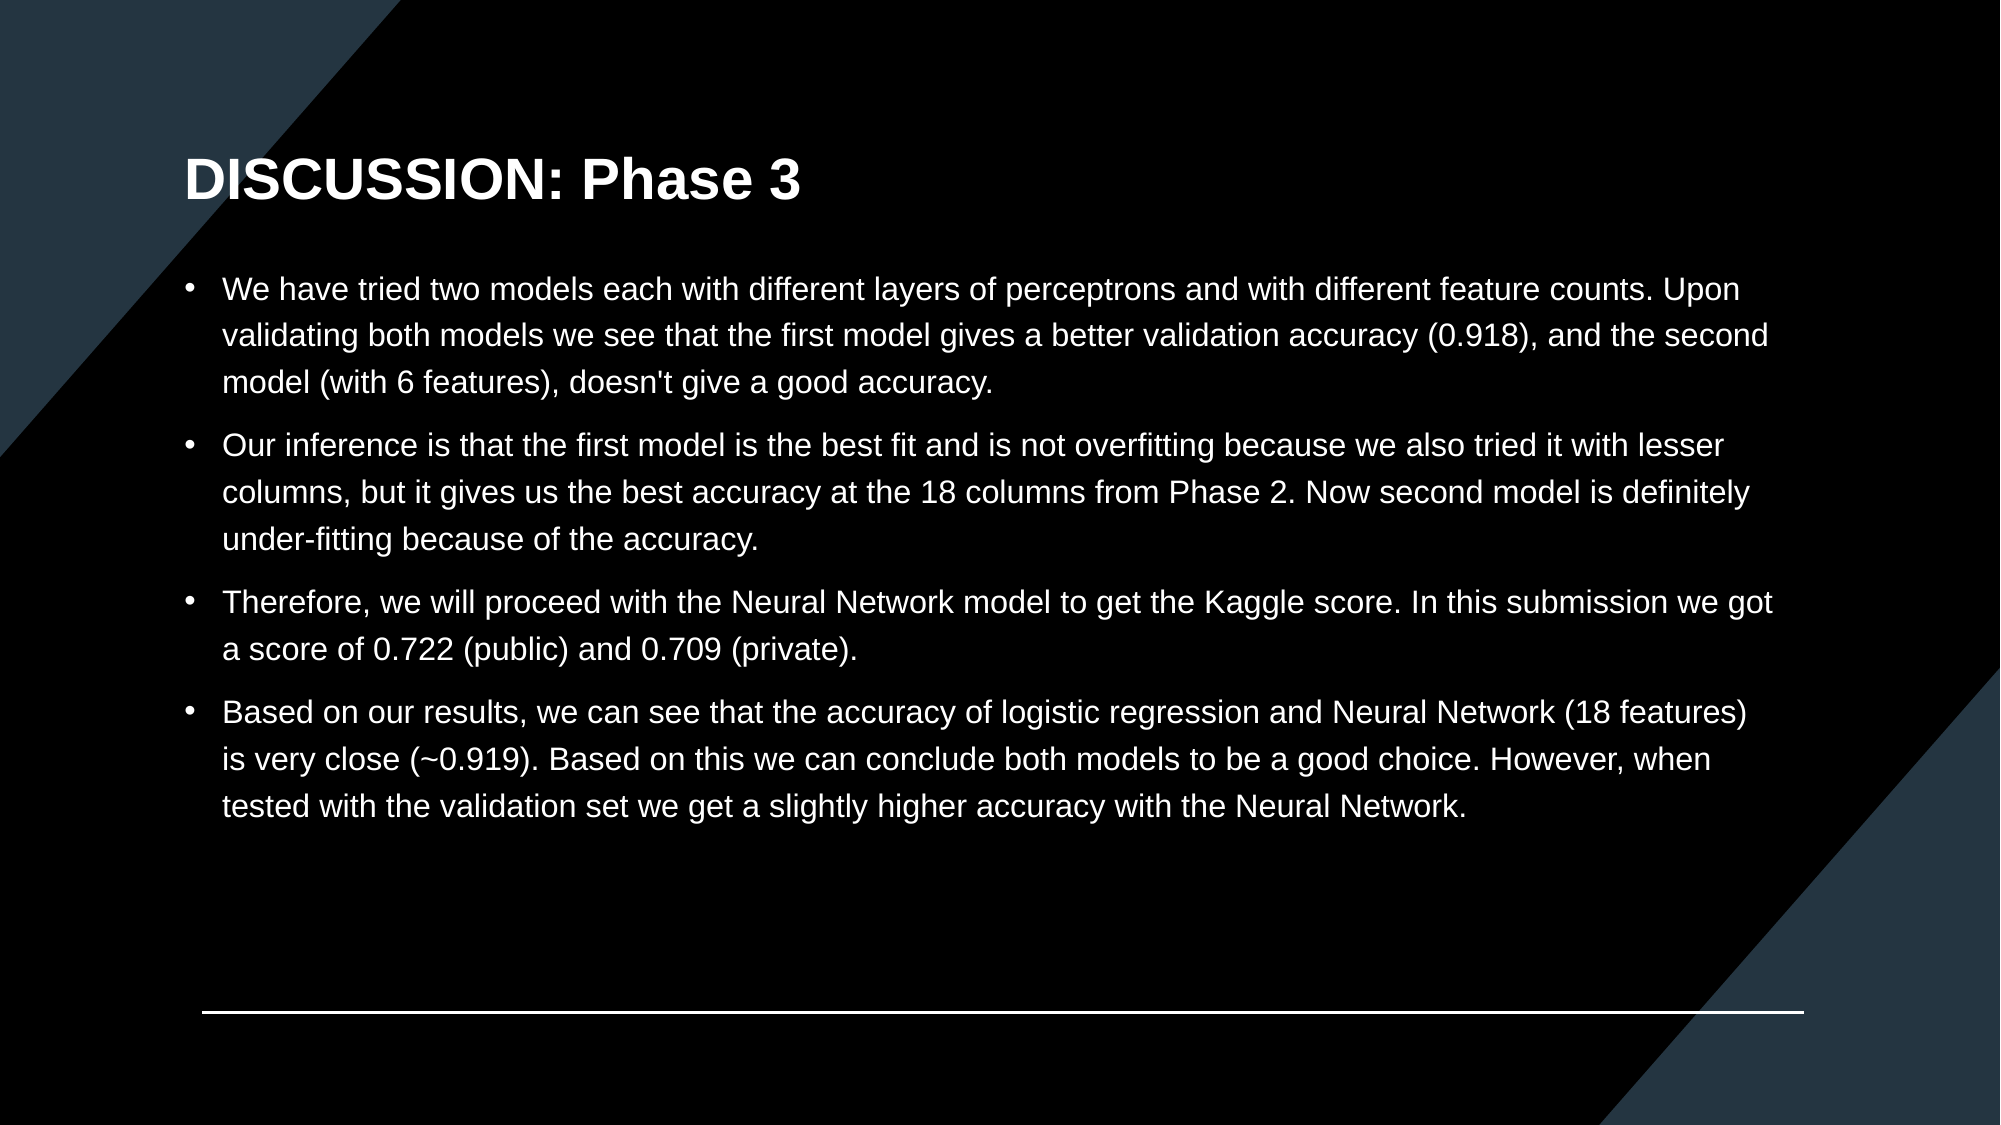

DISCUSSION: Phase 3
We have tried two models each with different layers of perceptrons and with different feature counts. Upon validating both models we see that the first model gives a better validation accuracy (0.918), and the second model (with 6 features), doesn't give a good accuracy.
Our inference is that the first model is the best fit and is not overfitting because we also tried it with lesser columns, but it gives us the best accuracy at the 18 columns from Phase 2. Now second model is definitely under-fitting because of the accuracy.
Therefore, we will proceed with the Neural Network model to get the Kaggle score. In this submission we got a score of 0.722 (public) and 0.709 (private).
Based on our results, we can see that the accuracy of logistic regression and Neural Network (18 features) is very close (~0.919). Based on this we can conclude both models to be a good choice. However, when tested with the validation set we get a slightly higher accuracy with the Neural Network.